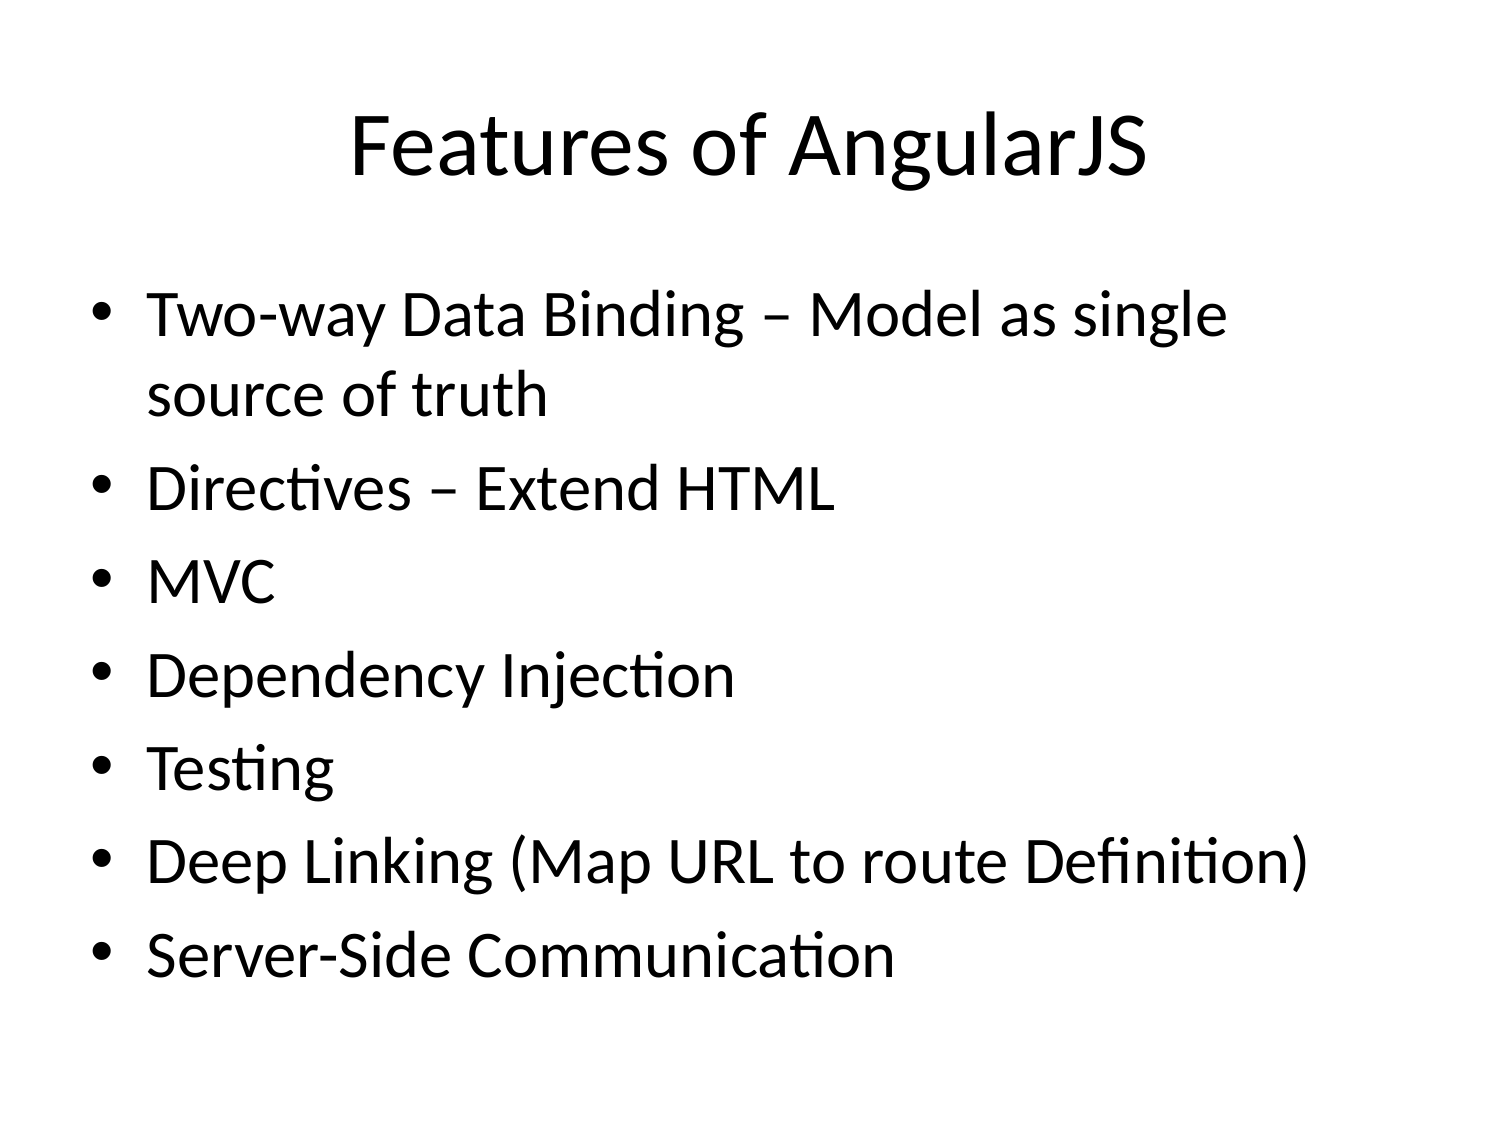

# Features of AngularJS
Two-way Data Binding – Model as single source of truth
Directives – Extend HTML
MVC
Dependency Injection
Testing
Deep Linking (Map URL to route Definition)
Server-Side Communication